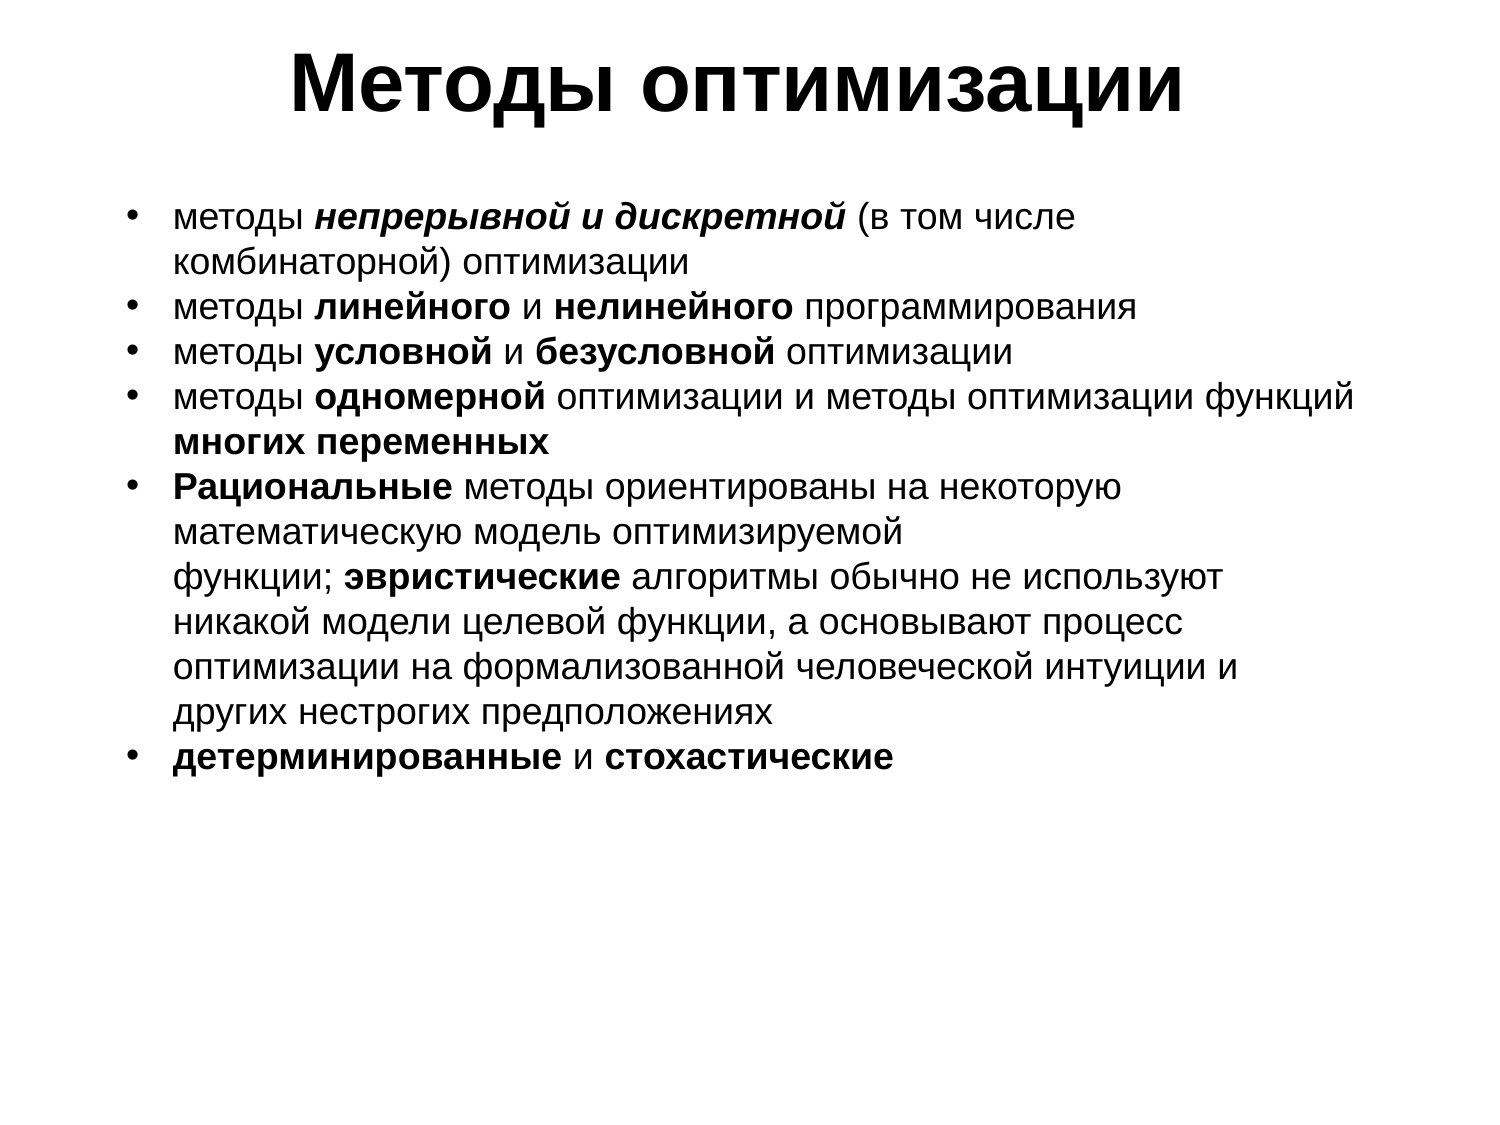

# Методы оптимизации
методы непрерывной и дискретной (в том числе комбинаторной) оптимизации
методы линейного и нелинейного программирования
методы условной и безусловной оптимизации
методы одномерной оптимизации и методы оптимизации функций многих переменных
Рациональные методы ориентированы на некоторую математическую модель оптимизируемой функции; эвристические алгоритмы обычно не используют никакой модели целевой функции, а основывают процесс оптимизации на формализованной человеческой интуиции и других нестрогих предположениях
детерминированные и стохастические